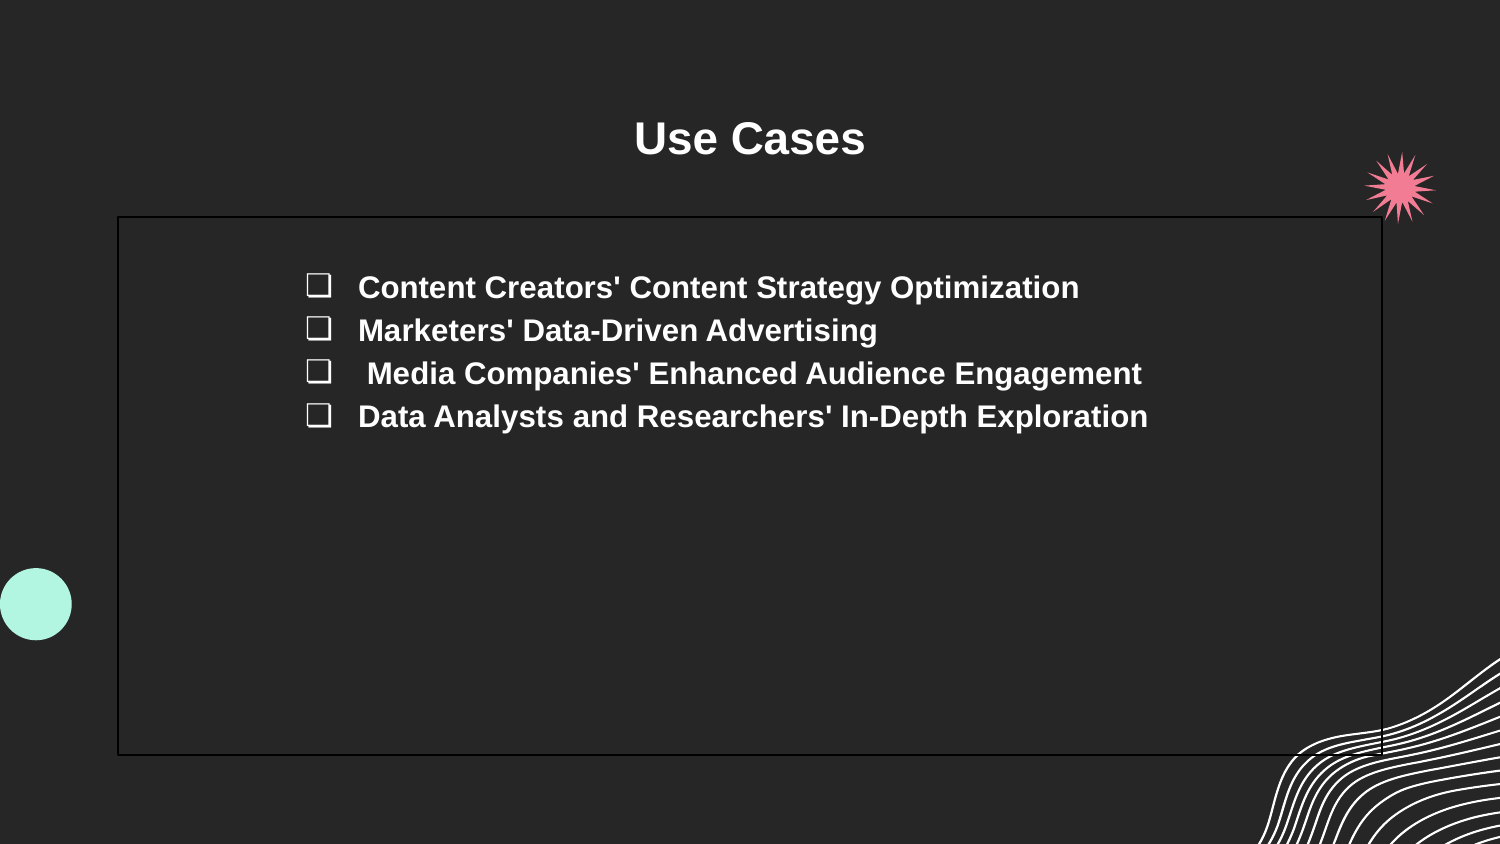

# Use Cases

Content Creators' Content Strategy Optimization
Marketers' Data-Driven Advertising
 Media Companies' Enhanced Audience Engagement
Data Analysts and Researchers' In-Depth Exploration